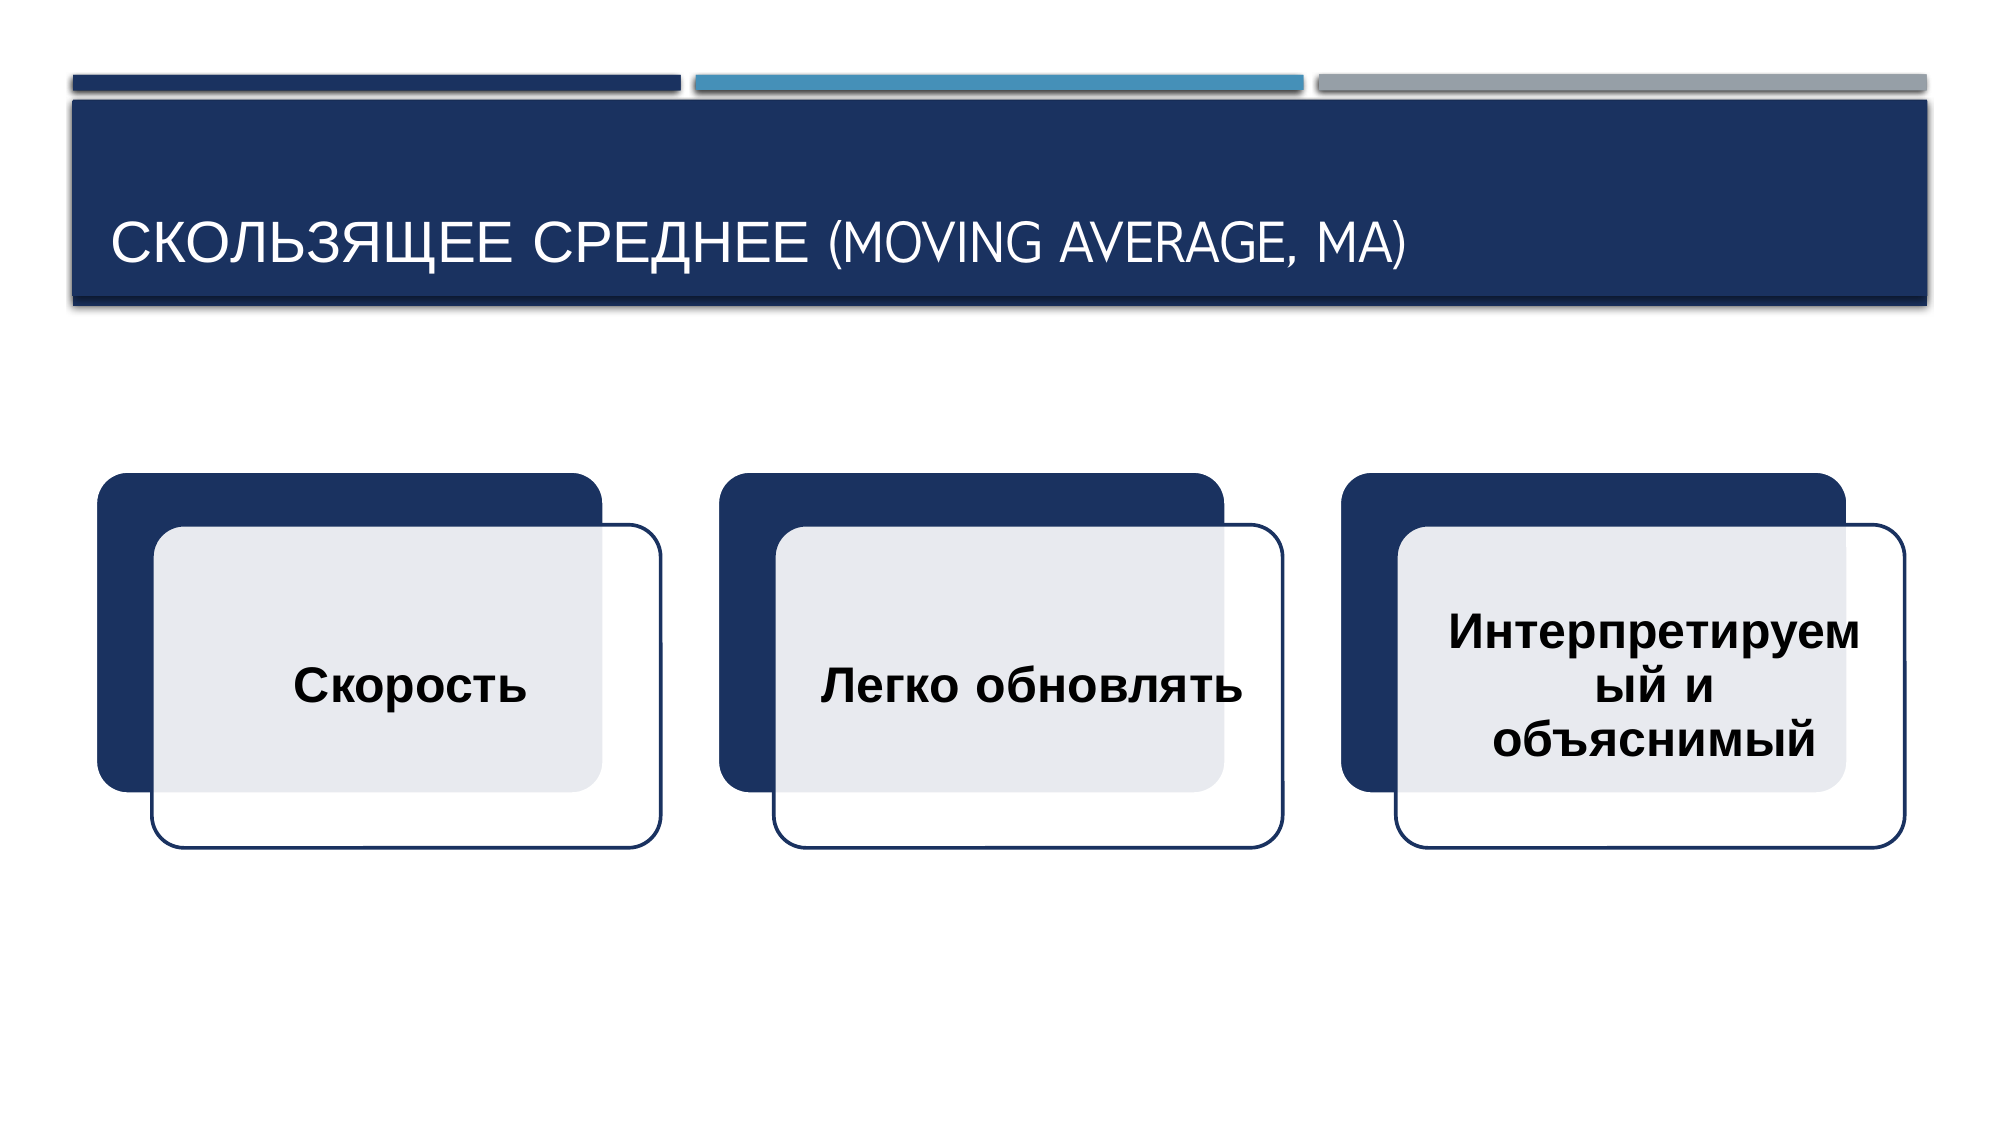

# Скользящее среднее (Moving Average, MA)
Скорость
Легко обновлять
Интерпретируемый и объяснимый